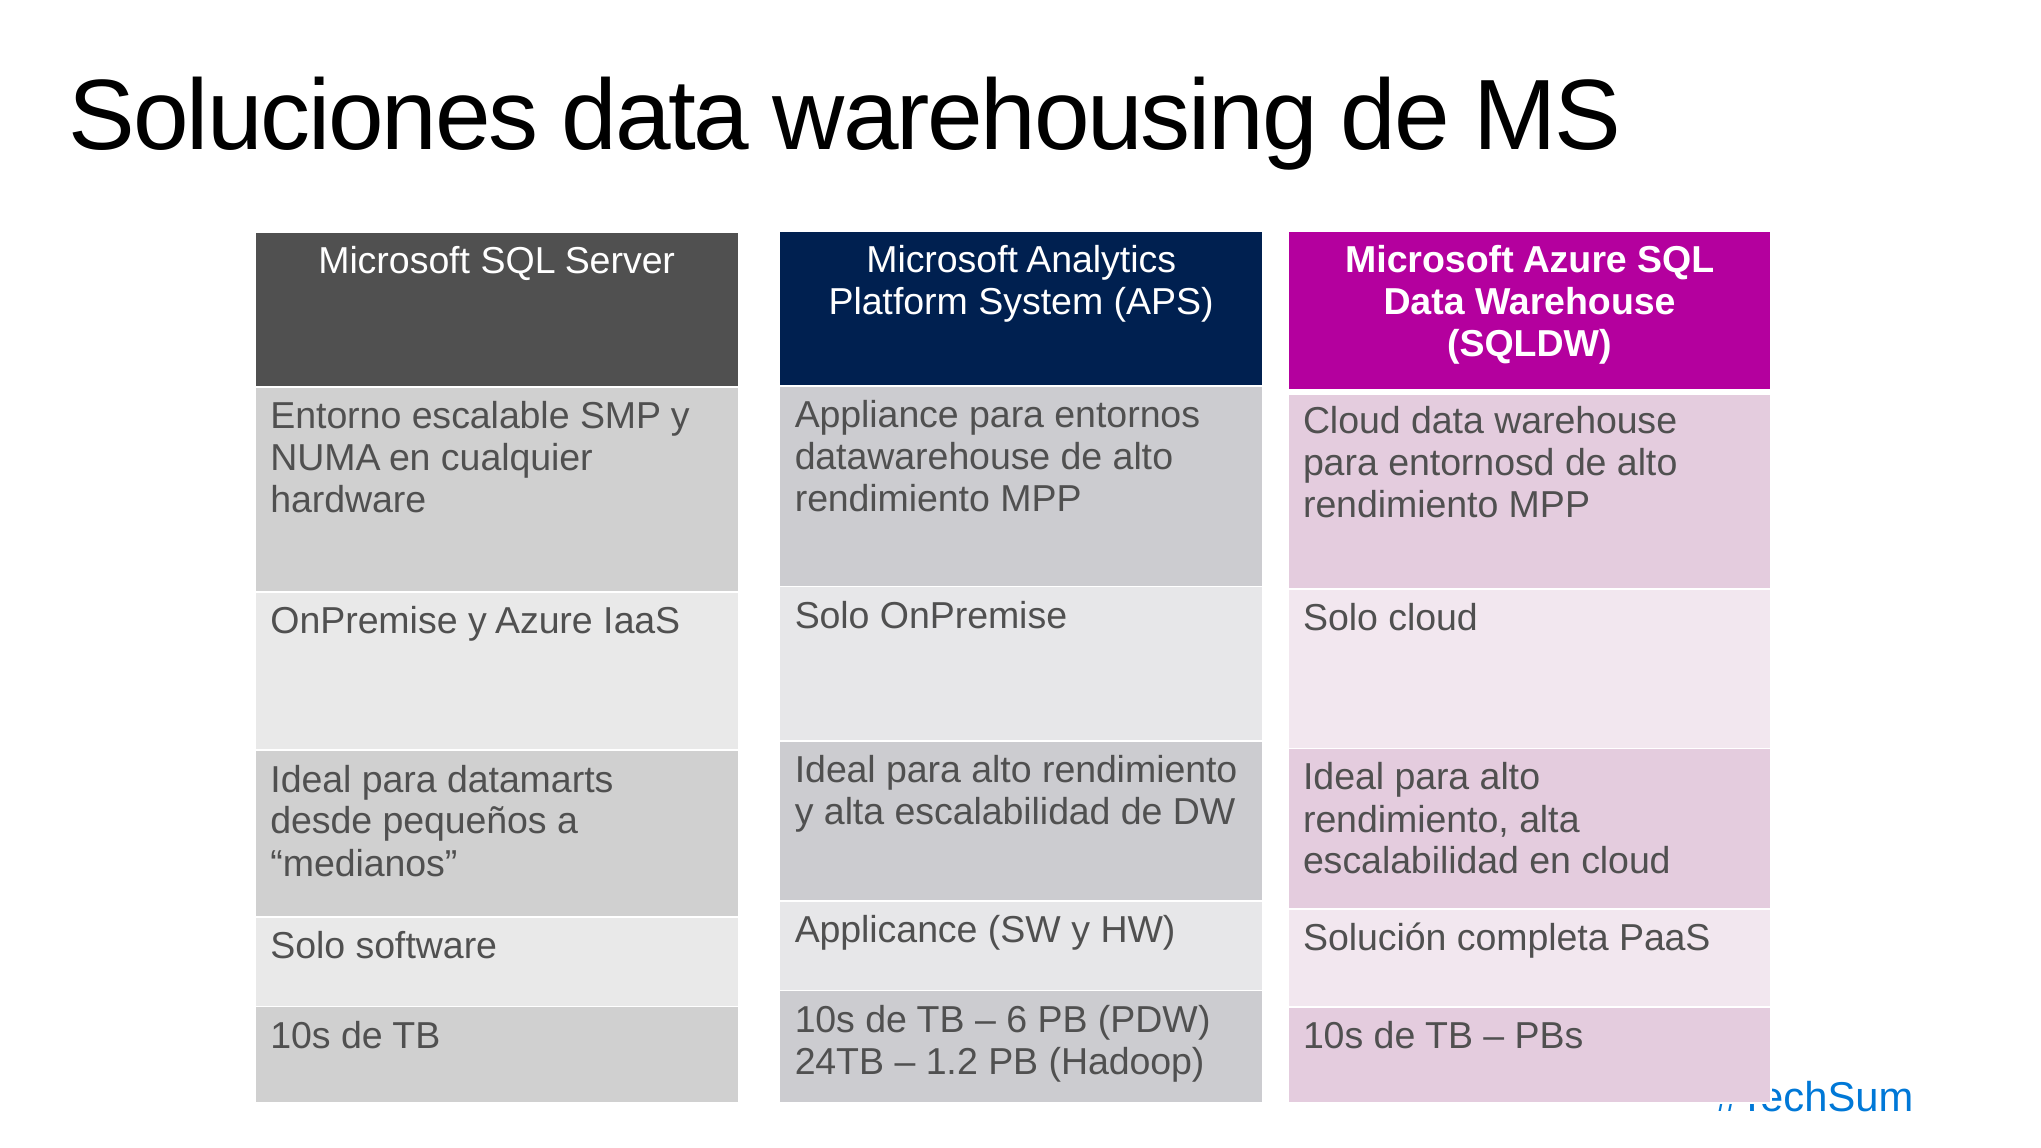

# Soluciones data warehousing de MS
| Microsoft Analytics Platform System (APS) |
| --- |
| Appliance para entornos datawarehouse de alto rendimiento MPP |
| Solo OnPremise |
| Ideal para alto rendimiento y alta escalabilidad de DW |
| Applicance (SW y HW) |
| 10s de TB – 6 PB (PDW) 24TB – 1.2 PB (Hadoop) |
| Microsoft Azure SQL Data Warehouse (SQLDW) |
| --- |
| Cloud data warehouse para entornosd de alto rendimiento MPP |
| Solo cloud |
| Ideal para alto rendimiento, alta escalabilidad en cloud |
| Solución completa PaaS |
| 10s de TB – PBs |
| Microsoft SQL Server |
| --- |
| Entorno escalable SMP y NUMA en cualquier hardware |
| OnPremise y Azure IaaS |
| Ideal para datamarts desde pequeños a “medianos” |
| Solo software |
| 10s de TB |